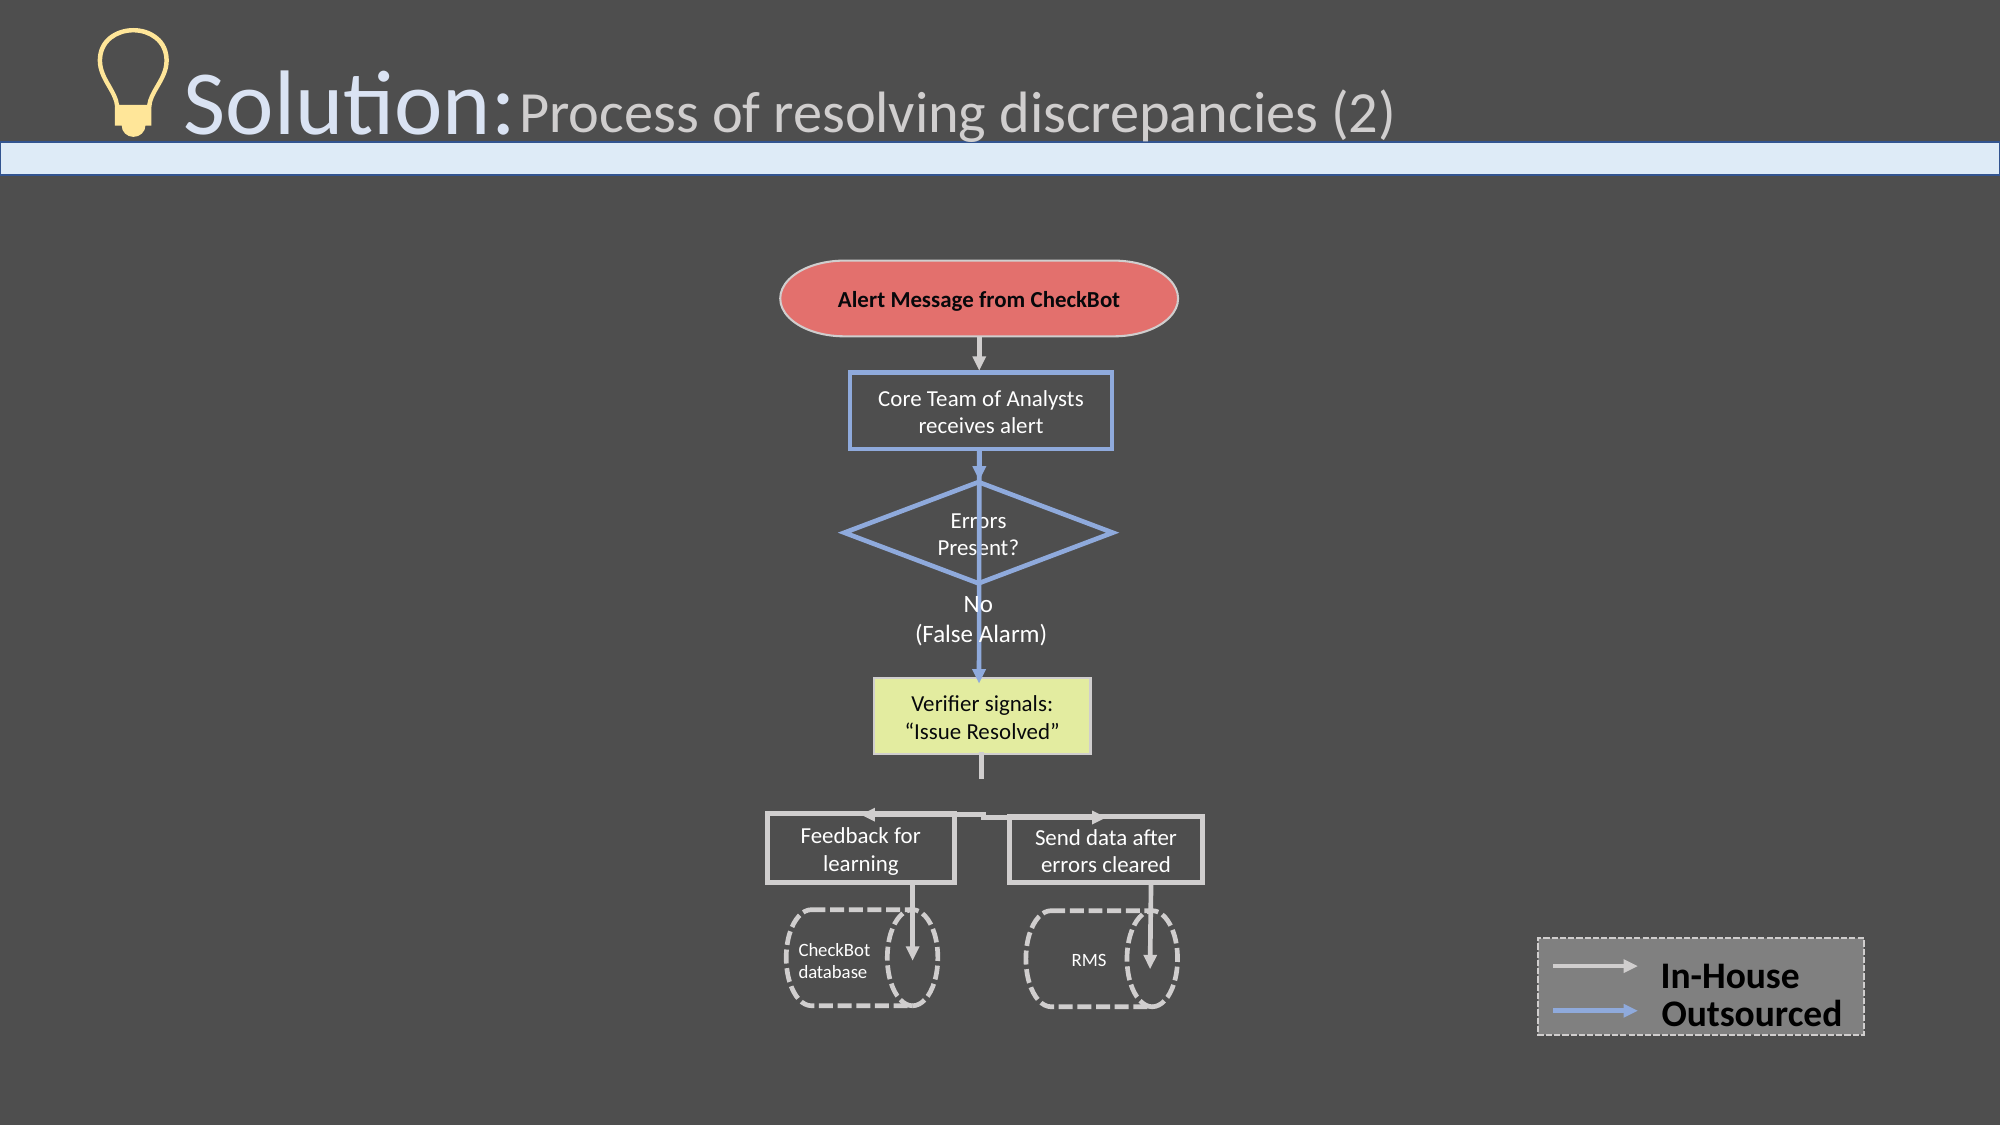

Solution:
Process of resolving discrepancies (2)

Alert Message from CheckBot
Core Team of Analysts receives alert
Errors Present?
No
(False Alarm)
Verifier signals:
“Issue Resolved”
Feedback for learning
Send data after errors cleared

CheckBot
database
RMS

In-House
Outsourced